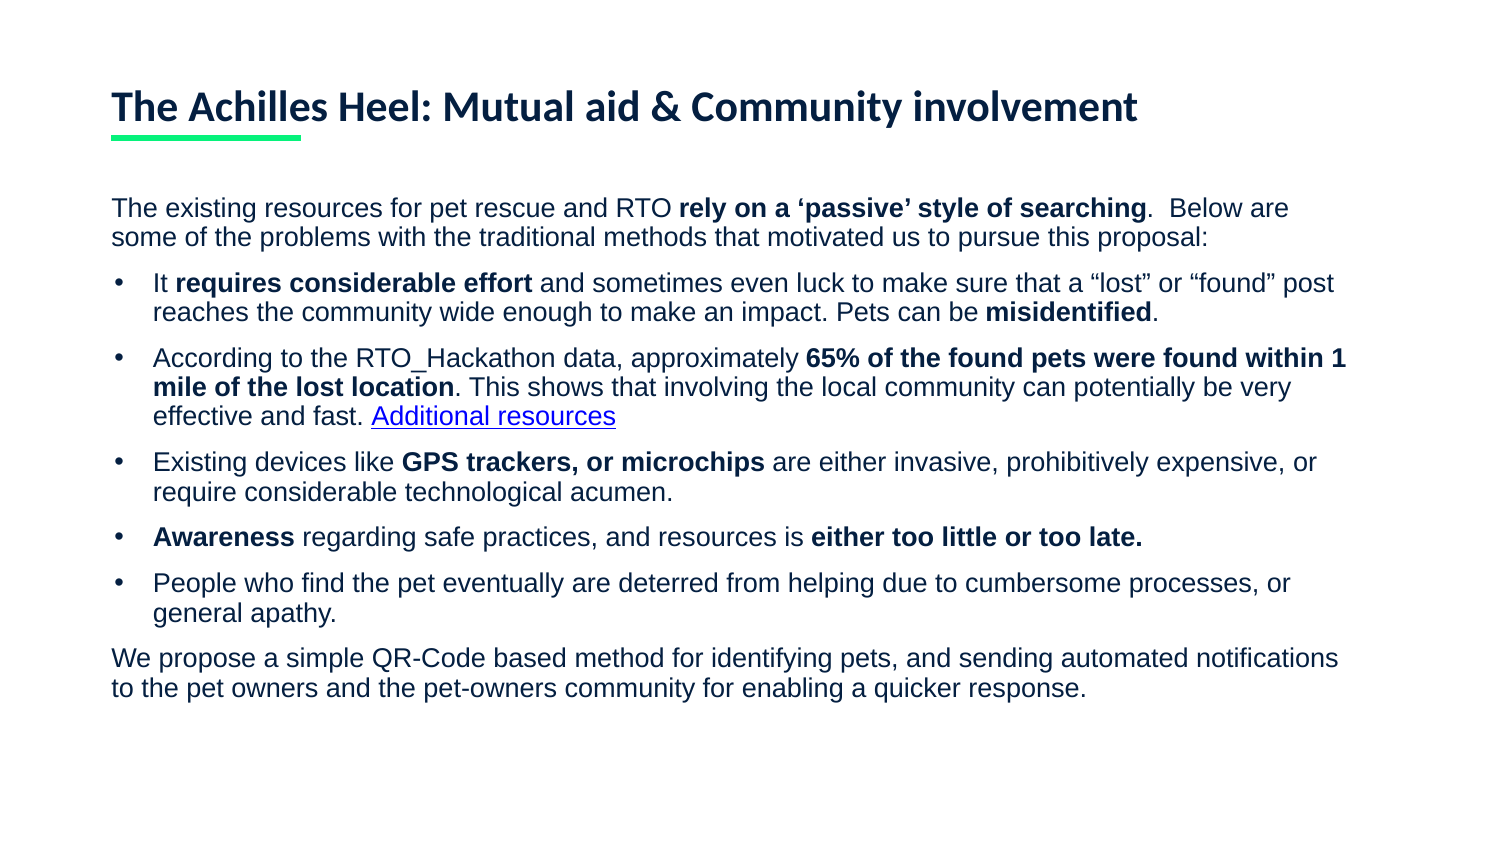

The Achilles Heel: Mutual aid & Community involvement
The existing resources for pet rescue and RTO rely on a ‘passive’ style of searching.  Below are some of the problems with the traditional methods that motivated us to pursue this proposal:
It requires considerable effort and sometimes even luck to make sure that a “lost” or “found” post reaches the community wide enough to make an impact. Pets can be misidentified.
According to the RTO_Hackathon data, approximately 65% of the found pets were found within 1 mile of the lost location. This shows that involving the local community can potentially be very effective and fast. Additional resources
Existing devices like GPS trackers, or microchips are either invasive, prohibitively expensive, or require considerable technological acumen.
Awareness regarding safe practices, and resources is either too little or too late.
People who find the pet eventually are deterred from helping due to cumbersome processes, or general apathy.
We propose a simple QR-Code based method for identifying pets, and sending automated notifications to the pet owners and the pet-owners community for enabling a quicker response.